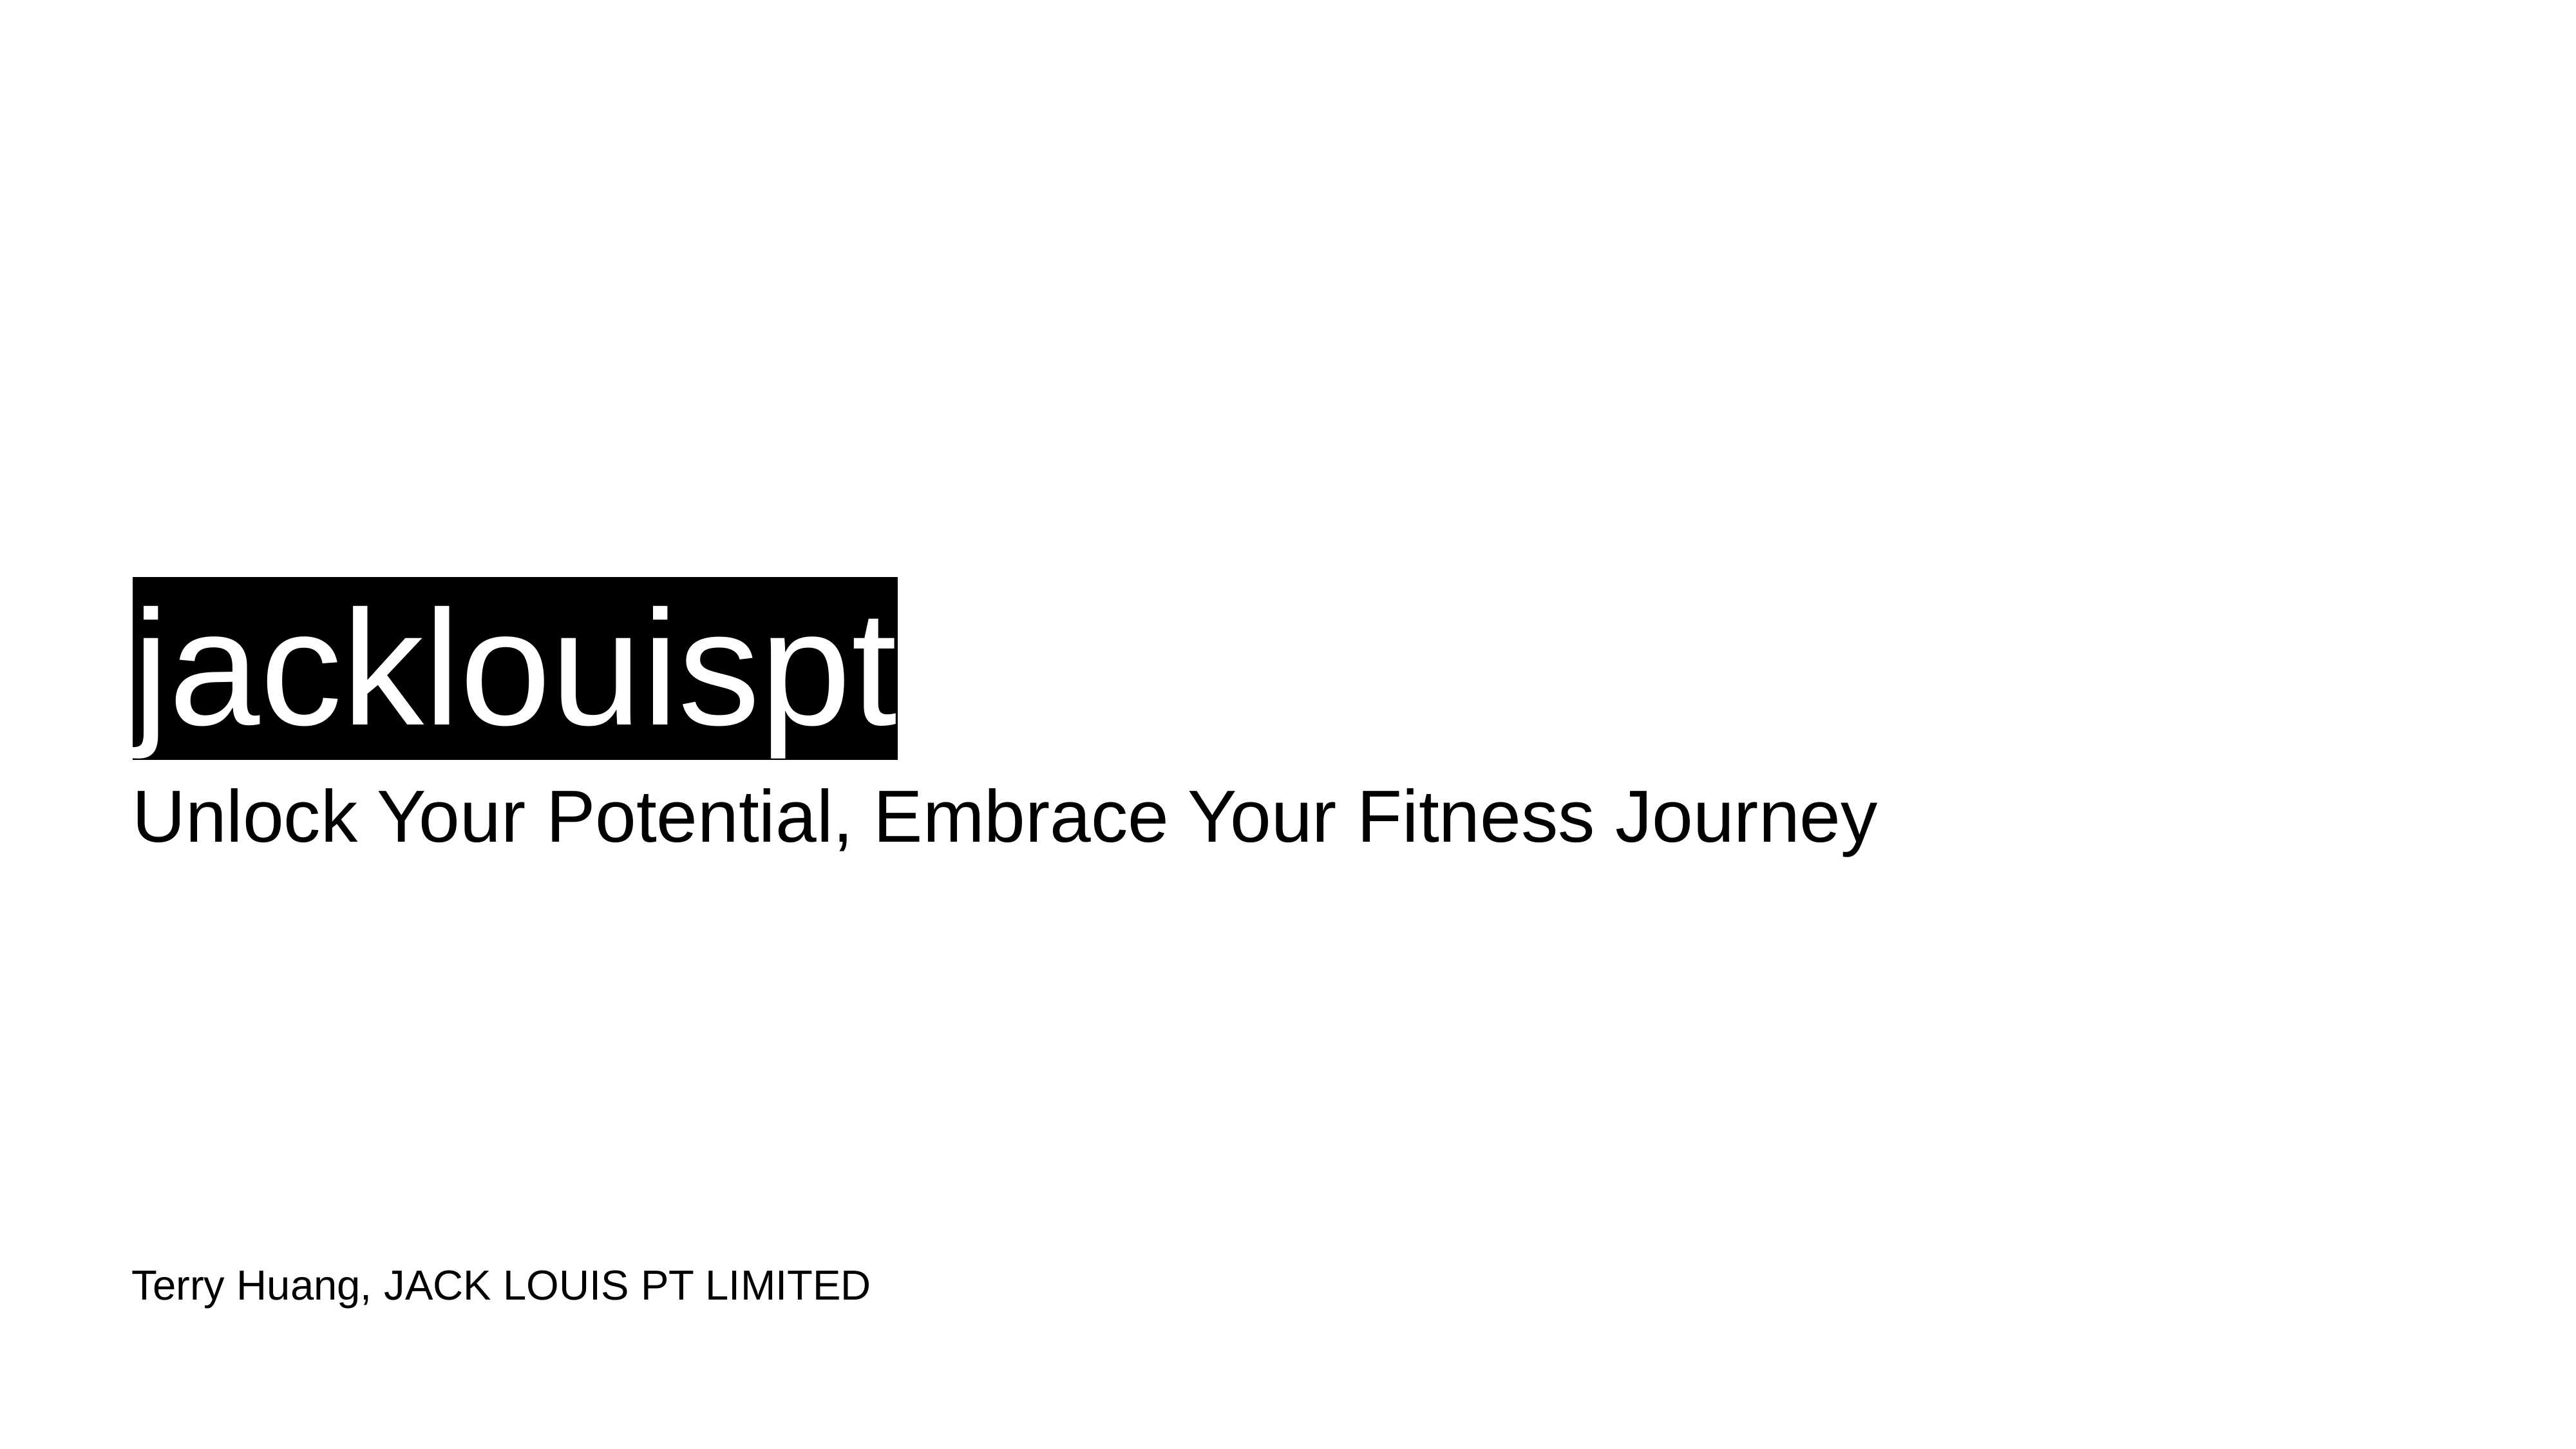

# jacklouispt
Unlock Your Potential, Embrace Your Fitness Journey
Terry Huang, JACK LOUIS PT LIMITED